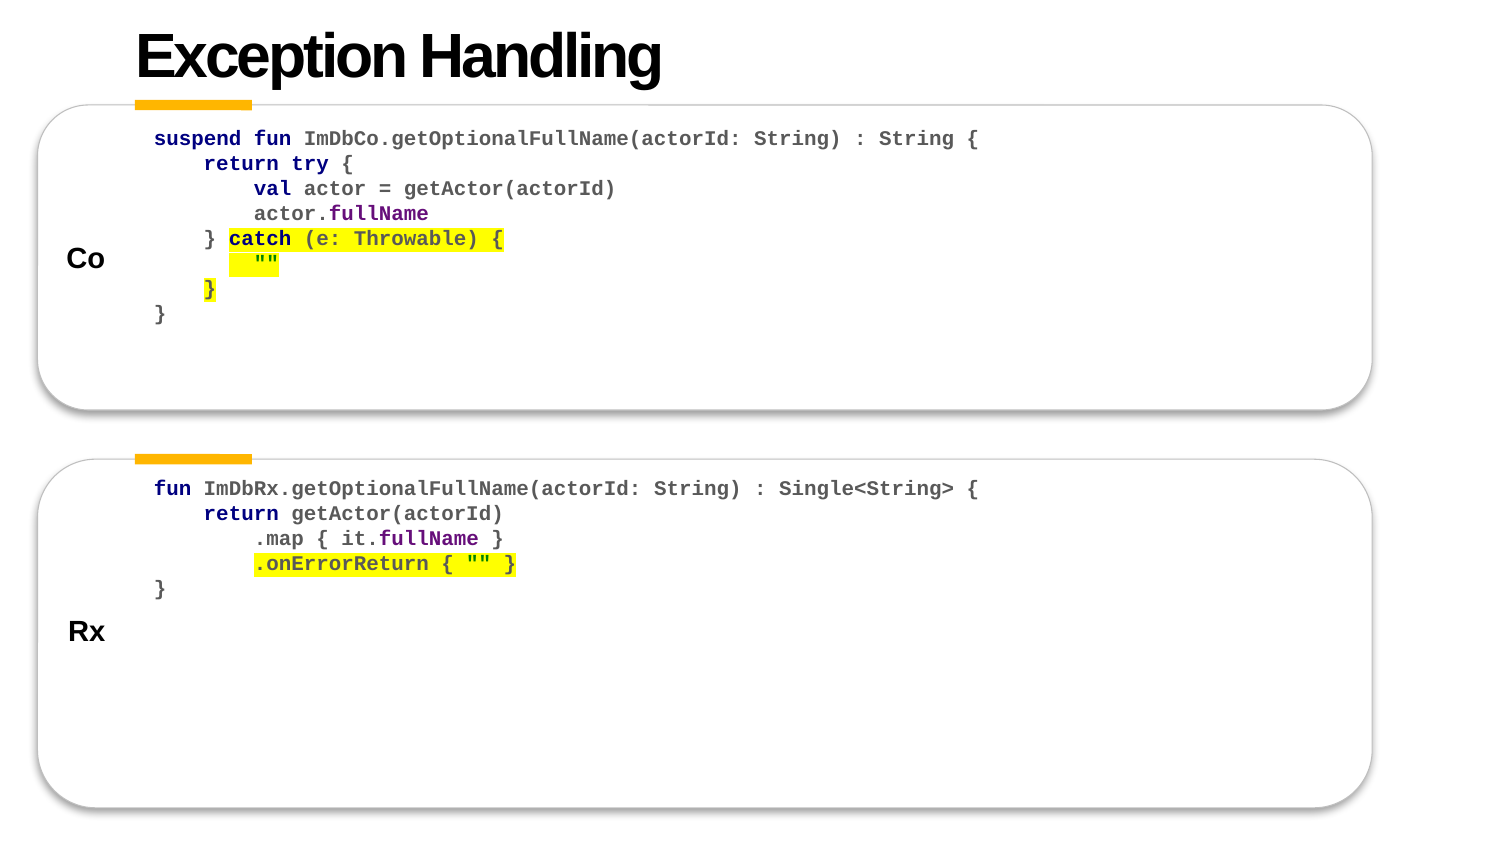

# Exception Handling
suspend fun ImDbCo.getOptionalFullName(actorId: String) : String {
    return try {
        val actor = getActor(actorId)
        actor.fullName
    } catch (e: Throwable) {
        ""
    }
}
fun ImDbRx.getOptionalFullName(actorId: String) : Single<String> {
    return getActor(actorId)
        .map { it.fullName }
        .onErrorReturn { "" }
}

Co

Rx